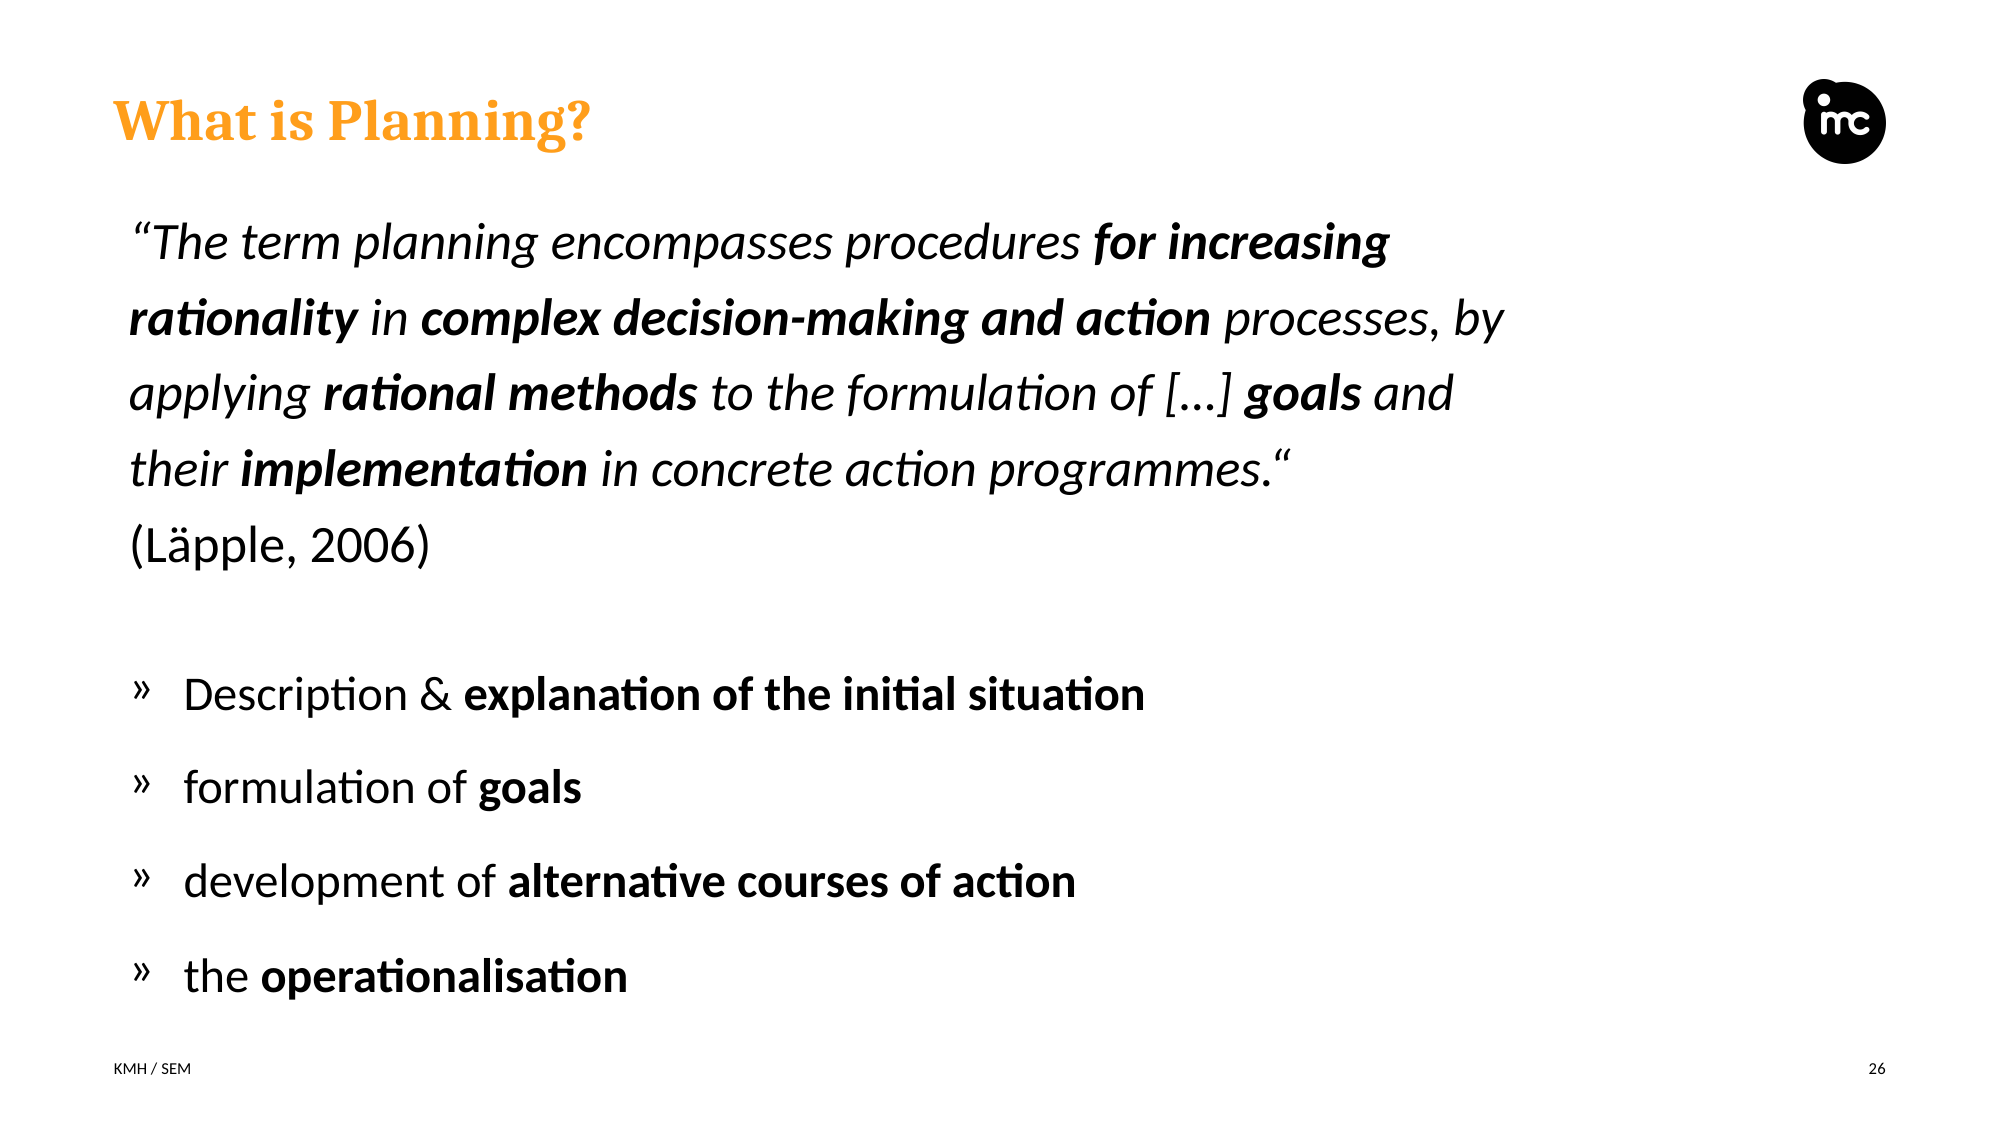

# What is Planning?
“The term planning encompasses procedures for increasing rationality in complex decision-making and action processes, by applying rational methods to the formulation of […] goals and their implementation in concrete action programmes.“
(Läpple, 2006)

Description & explanation of the initial situation
formulation of goals
development of alternative courses of action
the operationalisation
KMH / SEM

26